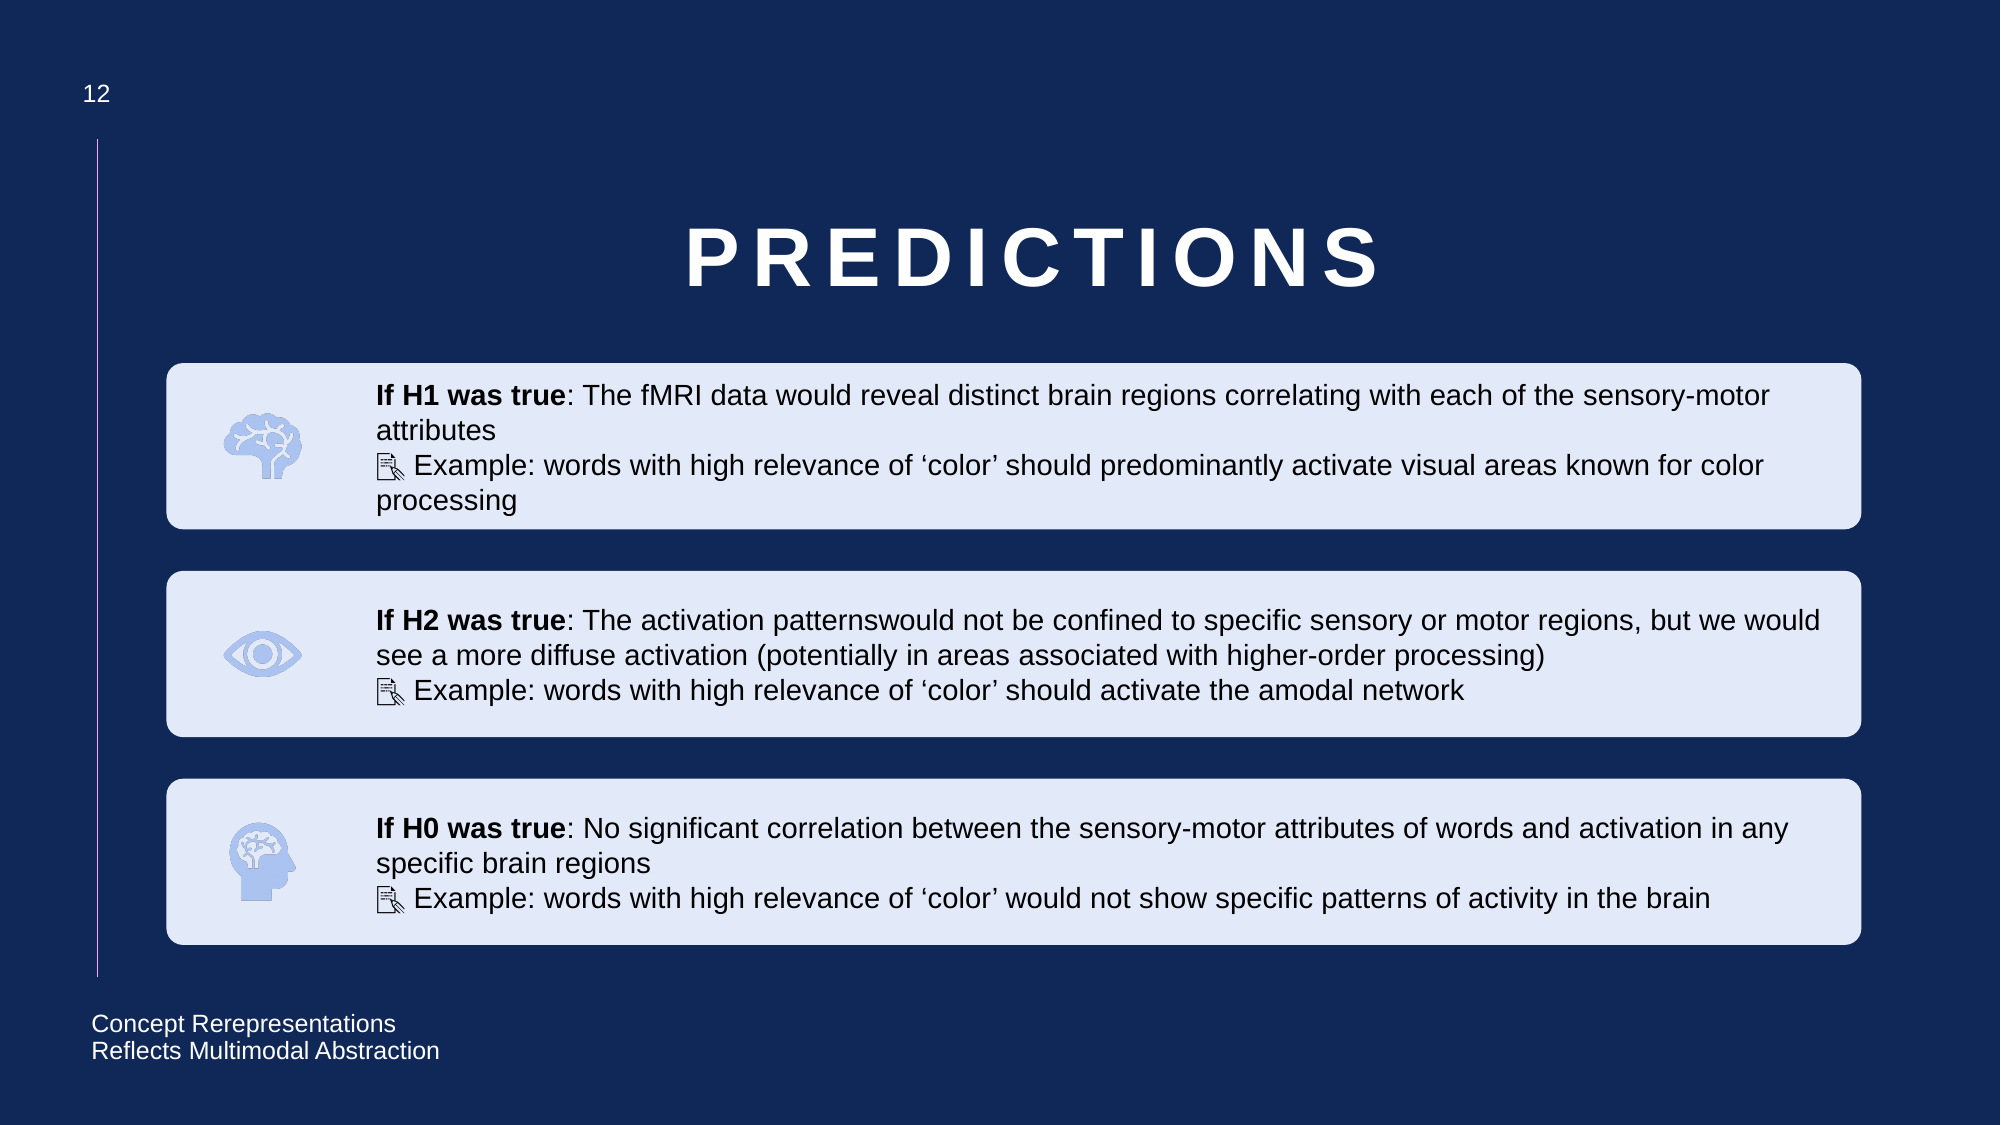

12
# predictions

If H1 was true: The fMRI data would reveal distinct brain regions correlating with each of the sensory-motor attributes
📝 Example: words with high relevance of ‘color’ should predominantly activate visual areas known for color processing

If H2 was true: The activation patternswould not be confined to specific sensory or motor regions, but we would see a more diffuse activation (potentially in areas associated with higher-order processing)
📝 Example: words with high relevance of ‘color’ should activate the amodal network

If H0 was true: No significant correlation between the sensory-motor attributes of words and activation in any specific brain regions
📝 Example: words with high relevance of ‘color’ would not show specific patterns of activity in the brain

Concept Rerepresentations Reflects Multimodal Abstraction